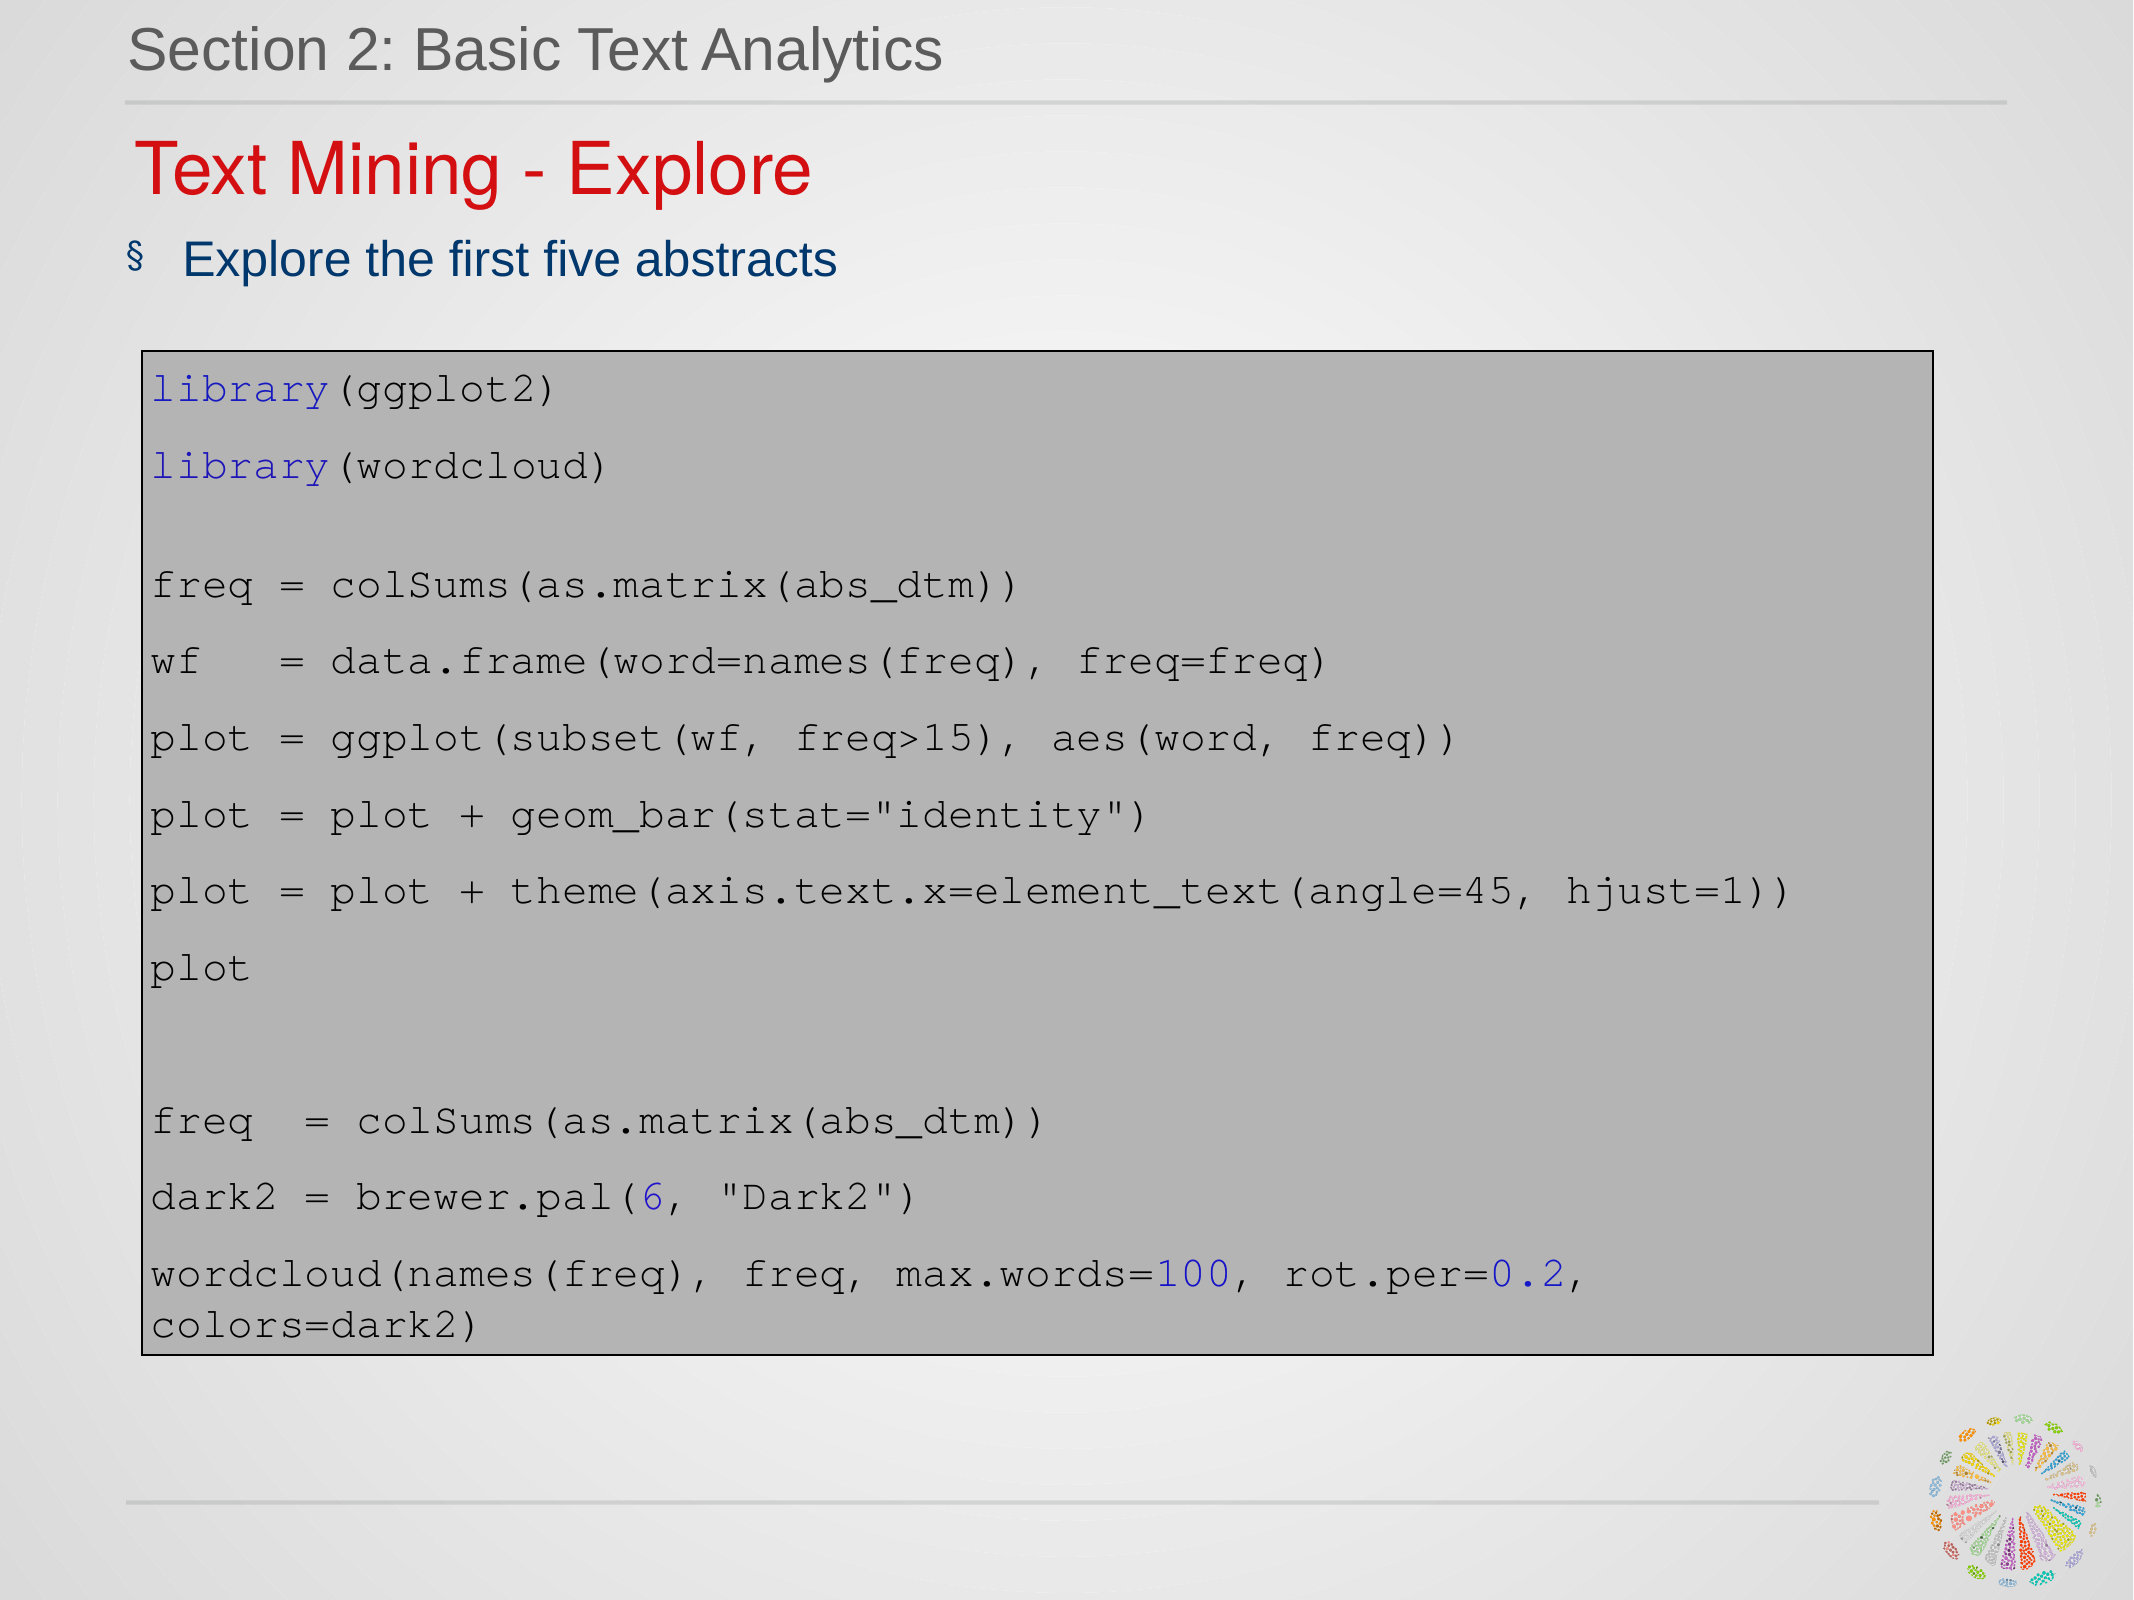

Section 2: Basic Text Analytics
Text Mining - Explore
Explore the first five abstracts
library(ggplot2)
library(wordcloud)

freq = colSums(as.matrix(abs_dtm))
wf   = data.frame(word=names(freq), freq=freq)
plot = ggplot(subset(wf, freq>15), aes(word, freq))
plot = plot + geom_bar(stat="identity")
plot = plot + theme(axis.text.x=element_text(angle=45, hjust=1))
plot

freq  = colSums(as.matrix(abs_dtm))
dark2 = brewer.pal(6, "Dark2")
wordcloud(names(freq), freq, max.words=100, rot.per=0.2, colors=dark2)